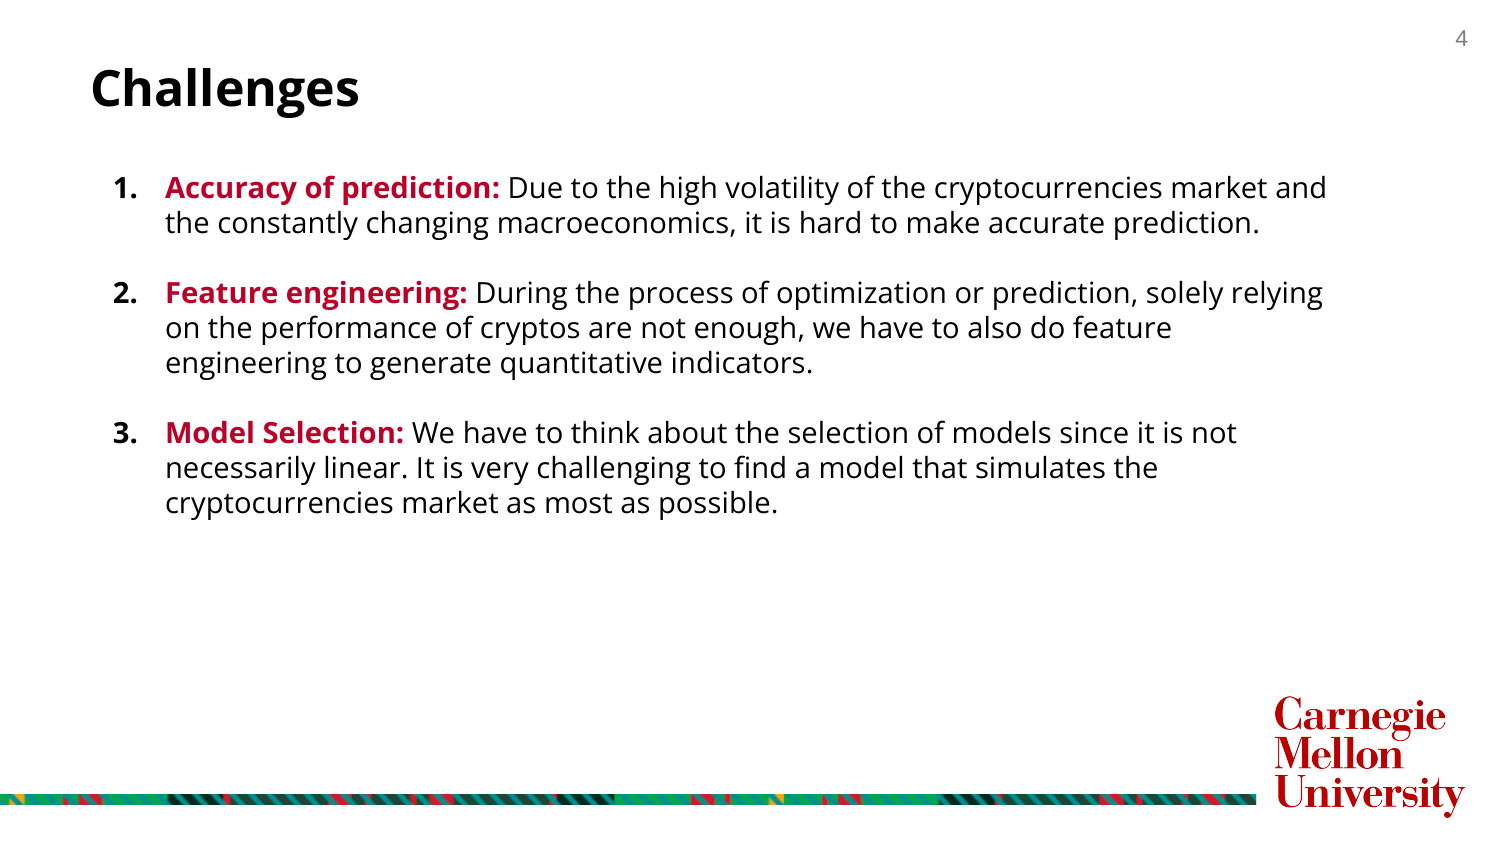

Challenges
Accuracy of prediction: Due to the high volatility of the cryptocurrencies market and the constantly changing macroeconomics, it is hard to make accurate prediction.

Feature engineering: During the process of optimization or prediction, solely relying on the performance of cryptos are not enough, we have to also do feature engineering to generate quantitative indicators.

Model Selection: We have to think about the selection of models since it is not necessarily linear. It is very challenging to find a model that simulates the cryptocurrencies market as most as possible.